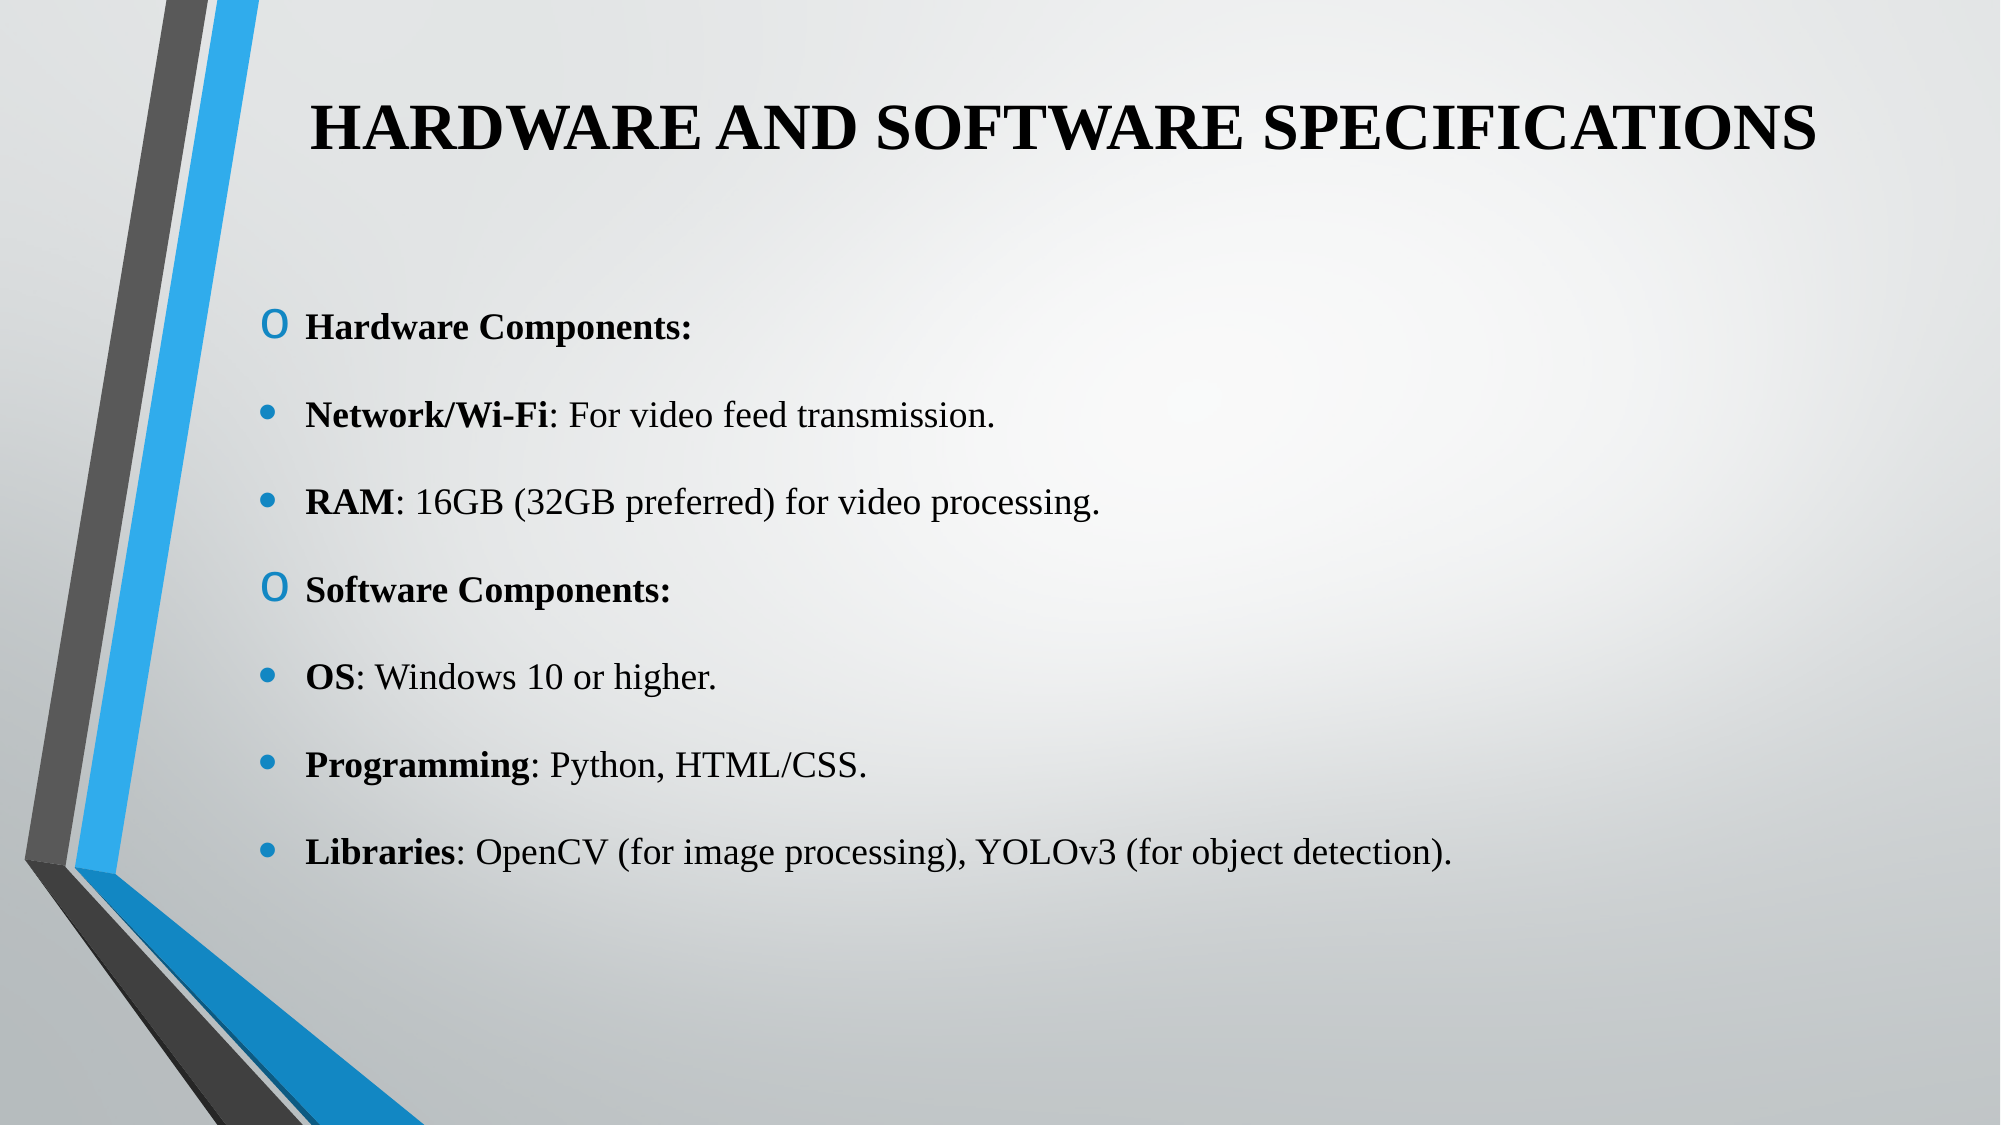

# HARDWARE AND SOFTWARE SPECIFICATIONS
Hardware Components:
Network/Wi-Fi: For video feed transmission.
RAM: 16GB (32GB preferred) for video processing.
Software Components:
OS: Windows 10 or higher.
Programming: Python, HTML/CSS.
Libraries: OpenCV (for image processing), YOLOv3 (for object detection).